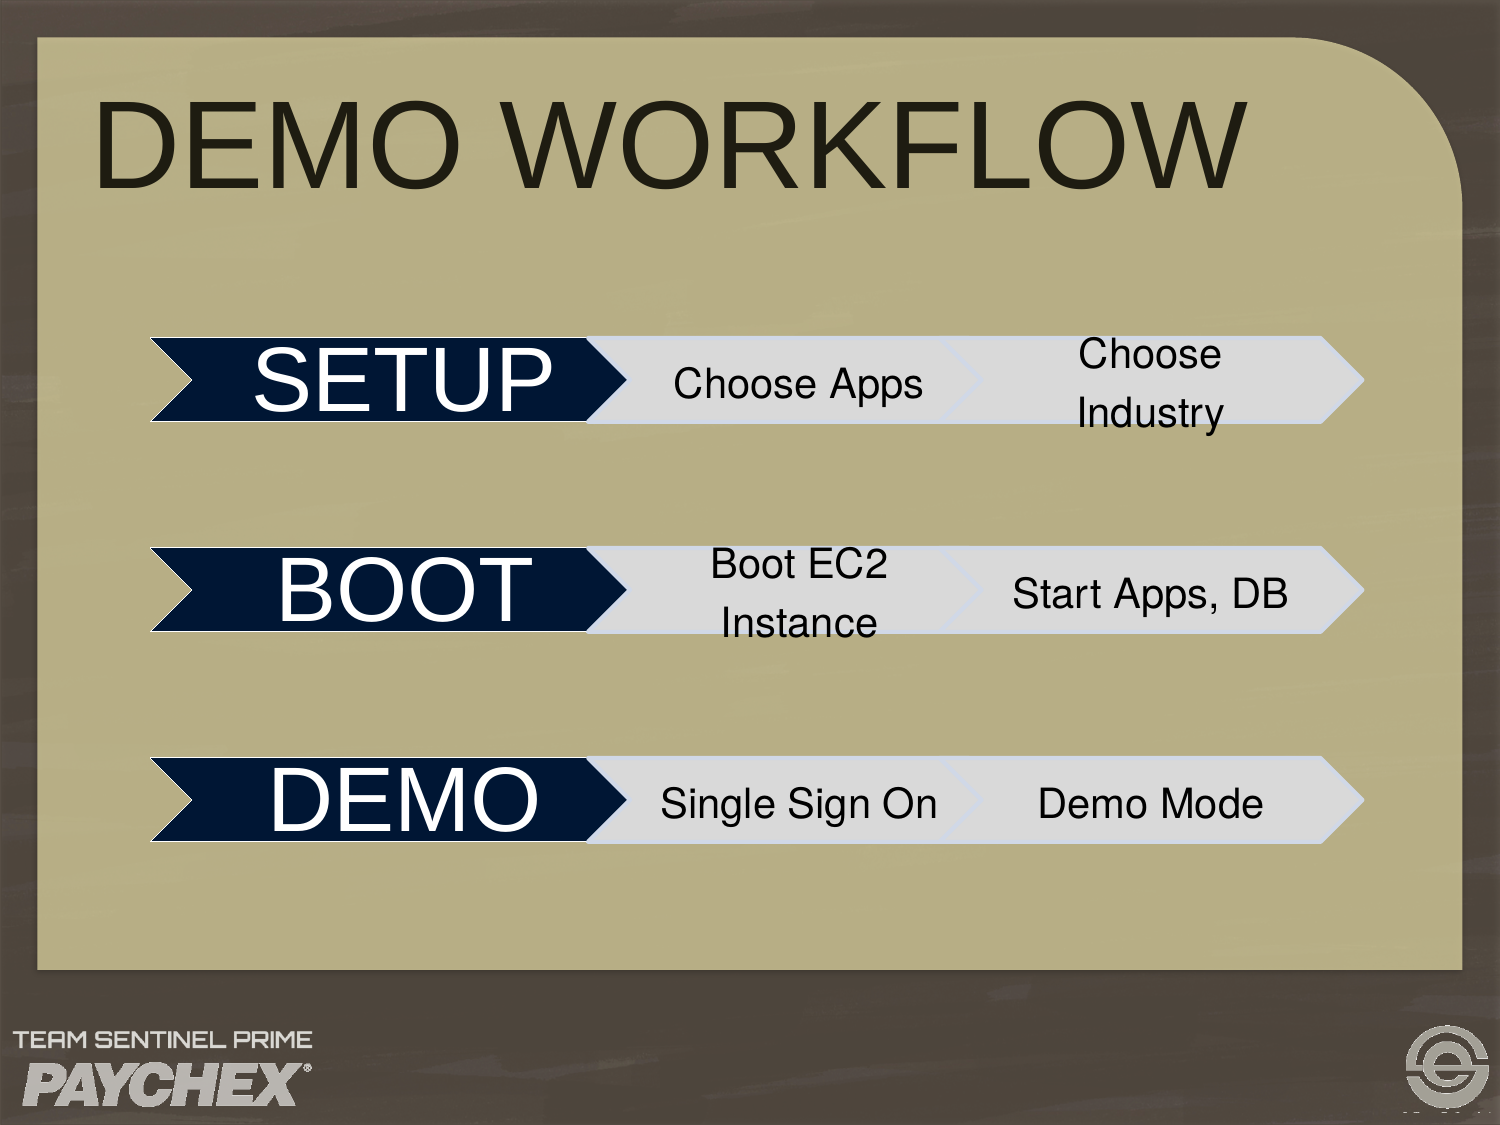

# DEMO WORKFLOW
BOOT
Boot EC2 Instance
Single Sign On
Demo Mode
Start Apps, DB
SETUP
Choose Industry
Choose Apps
DEMO